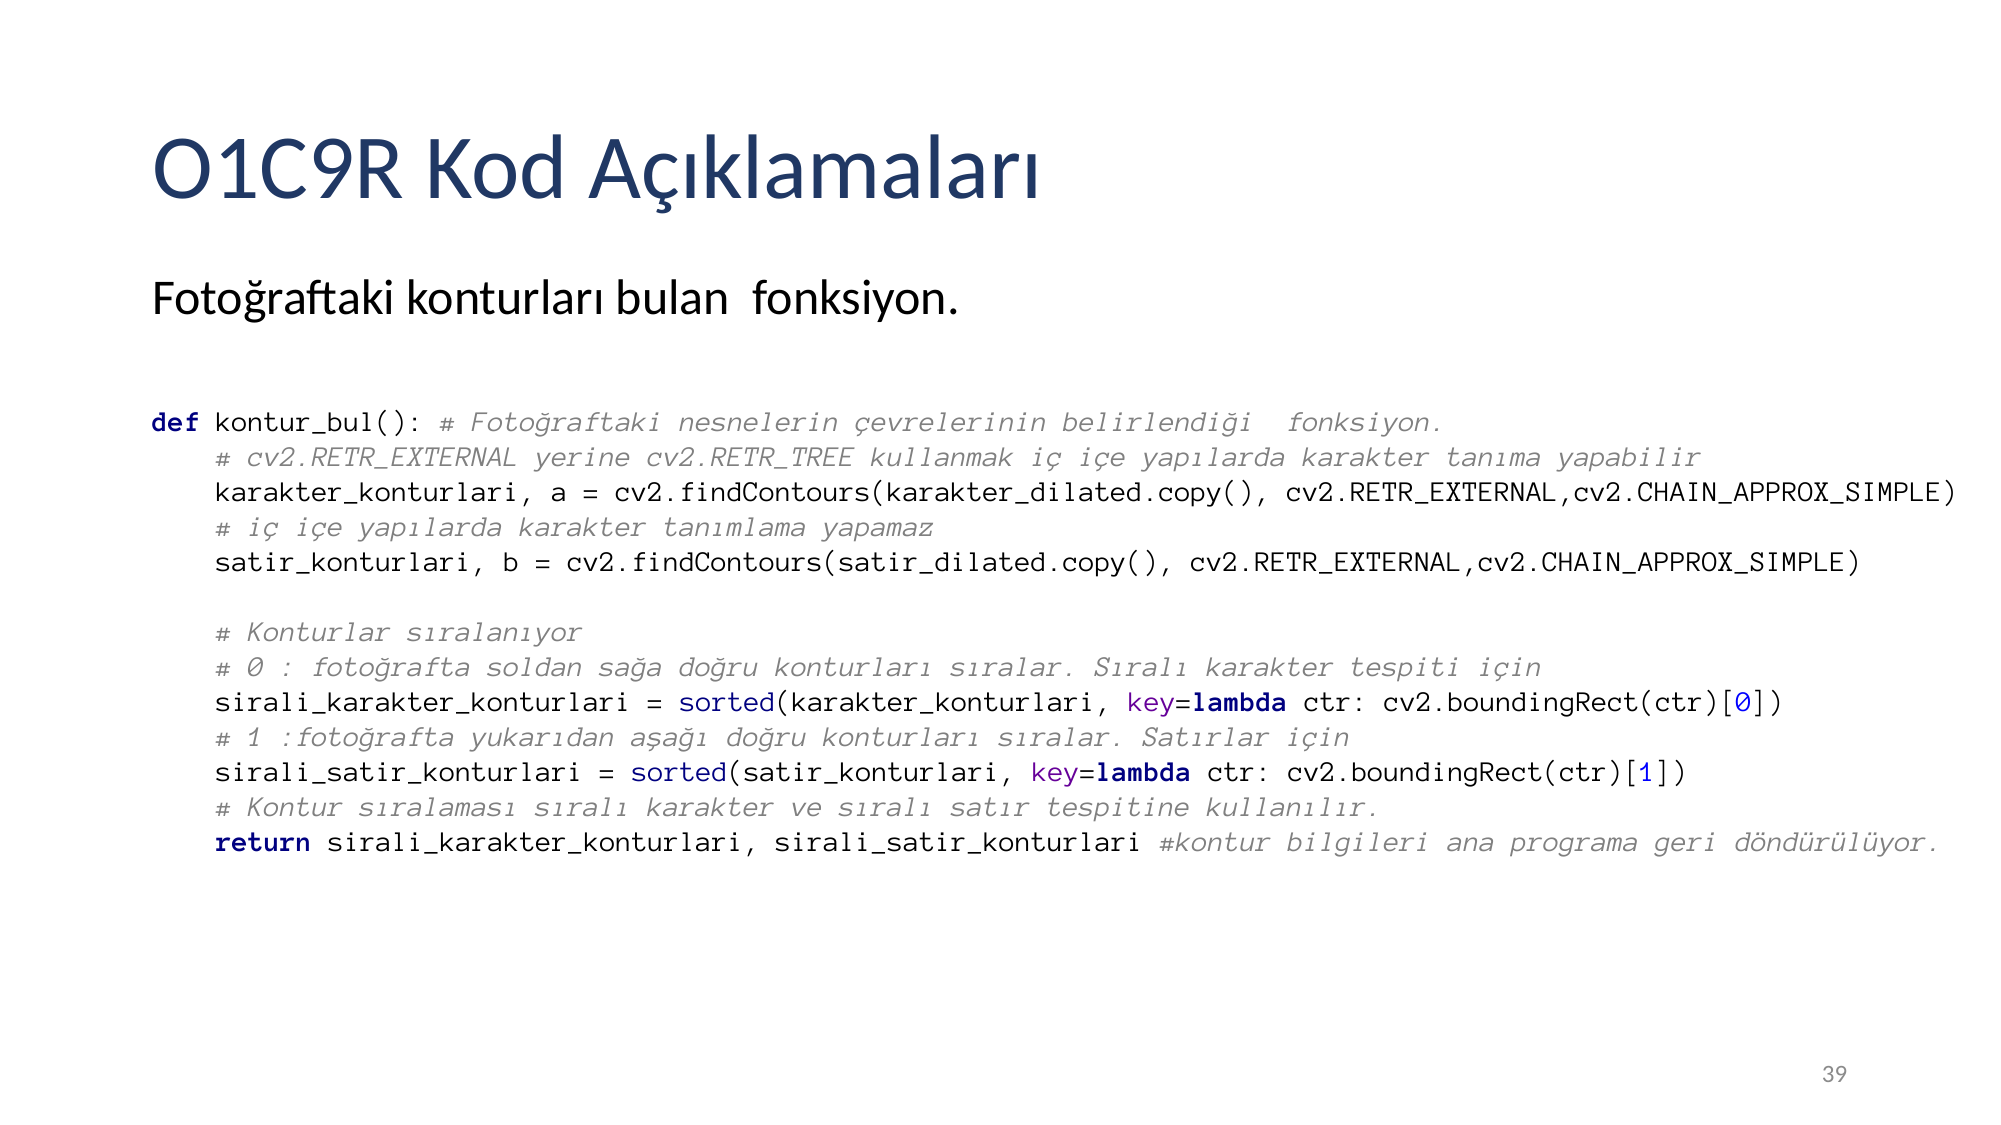

# O1C9R Kod Açıklamaları
Fotoğraftaki konturları bulan  fonksiyon.
def kontur_bul(): # Fotoğraftaki nesnelerin çevrelerinin belirlendiği  fonksiyon.
    # cv2.RETR_EXTERNAL yerine cv2.RETR_TREE kullanmak iç içe yapılarda karakter tanıma yapabilir
    karakter_konturlari, a = cv2.findContours(karakter_dilated.copy(), cv2.RETR_EXTERNAL,cv2.CHAIN_APPROX_SIMPLE)
    # iç içe yapılarda karakter tanımlama yapamaz
    satir_konturlari, b = cv2.findContours(satir_dilated.copy(), cv2.RETR_EXTERNAL,cv2.CHAIN_APPROX_SIMPLE)
    # Konturlar sıralanıyor
    # 0 : fotoğrafta soldan sağa doğru konturları sıralar. Sıralı karakter tespiti için
    sirali_karakter_konturlari = sorted(karakter_konturlari, key=lambda ctr: cv2.boundingRect(ctr)[0])
    # 1 :fotoğrafta yukarıdan aşağı doğru konturları sıralar. Satırlar için
    sirali_satir_konturlari = sorted(satir_konturlari, key=lambda ctr: cv2.boundingRect(ctr)[1])
    # Kontur sıralaması sıralı karakter ve sıralı satır tespitine kullanılır.
    return sirali_karakter_konturlari, sirali_satir_konturlari #kontur bilgileri ana programa geri döndürülüyor.
39